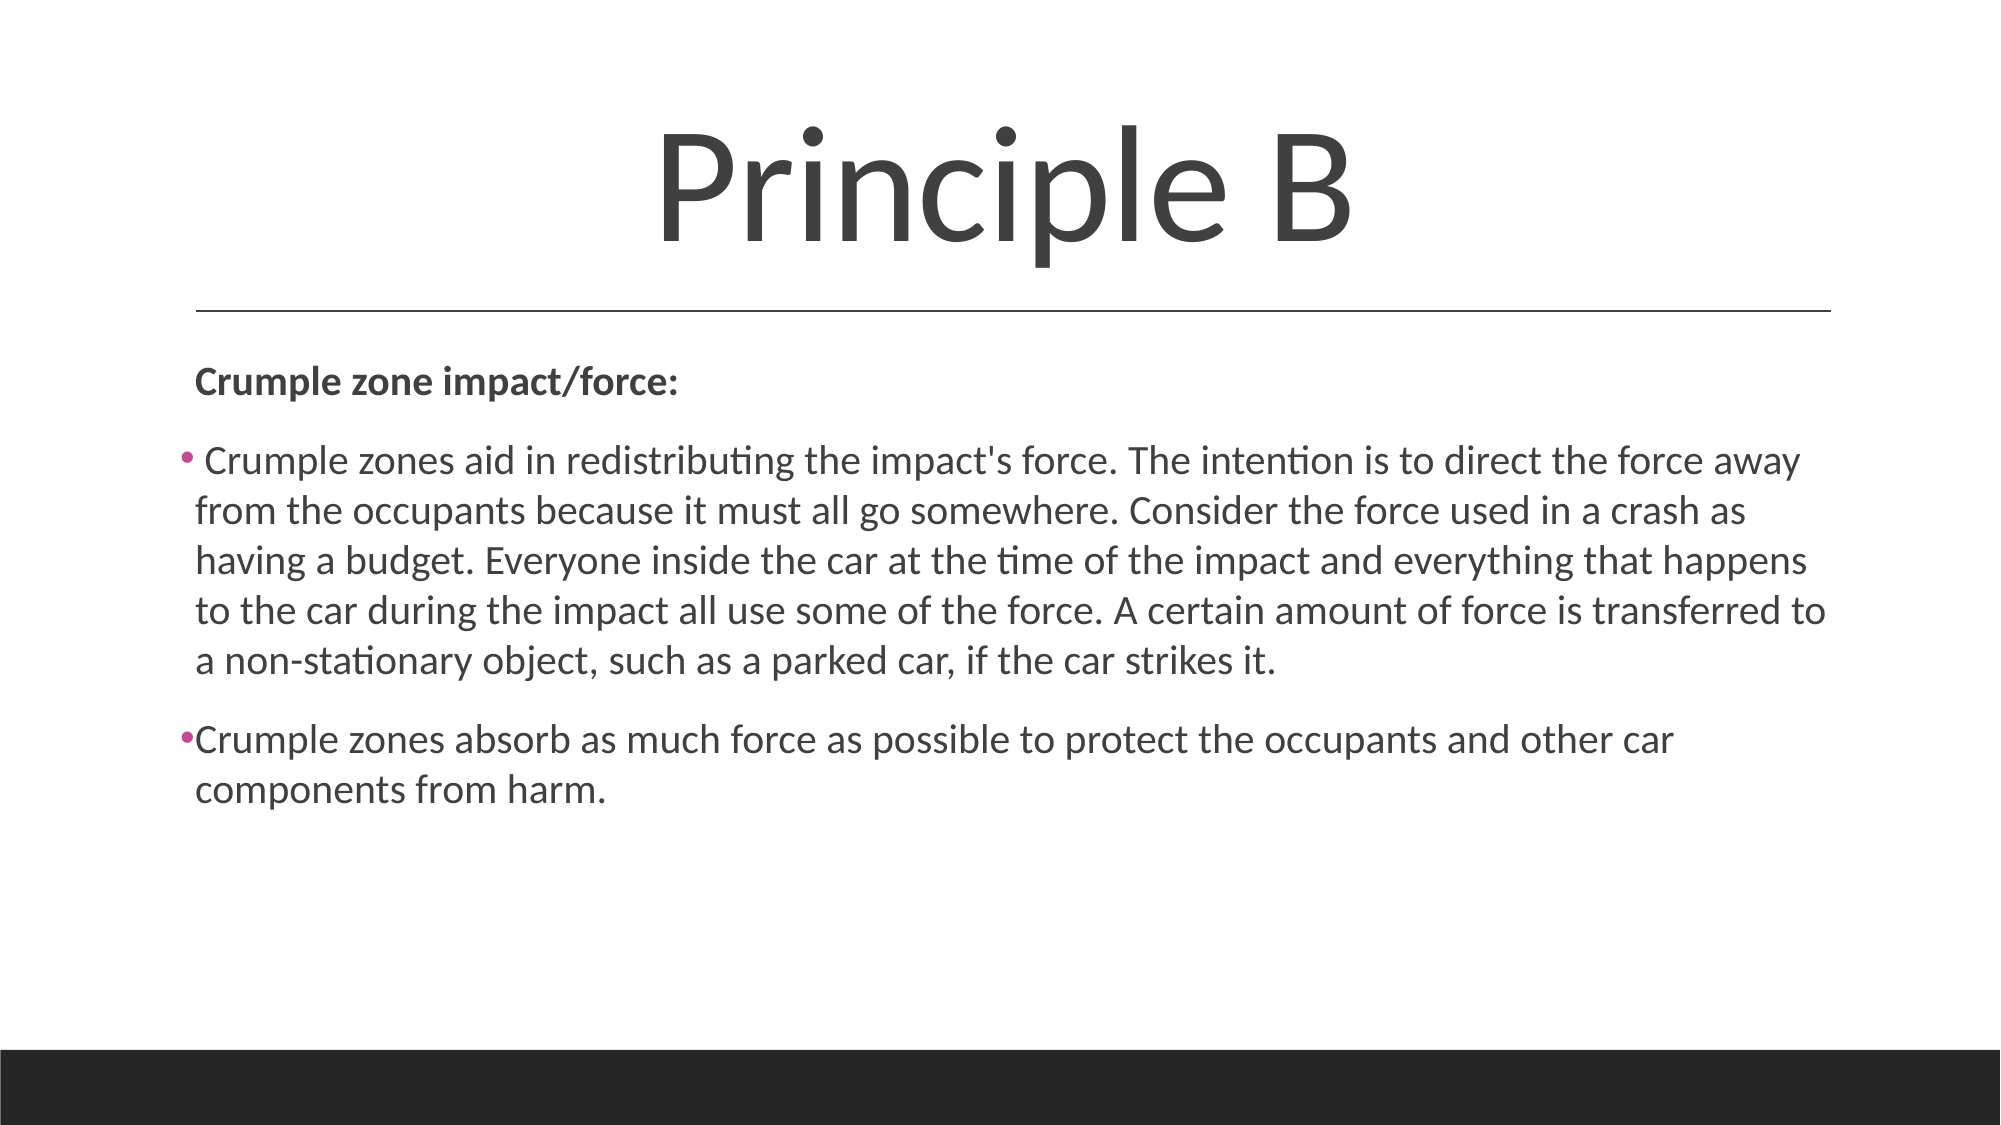

# Principle B
Crumple zone impact/force:
 Crumple zones aid in redistributing the impact's force. The intention is to direct the force away from the occupants because it must all go somewhere. Consider the force used in a crash as having a budget. Everyone inside the car at the time of the impact and everything that happens to the car during the impact all use some of the force. A certain amount of force is transferred to a non-stationary object, such as a parked car, if the car strikes it.
Crumple zones absorb as much force as possible to protect the occupants and other car components from harm.